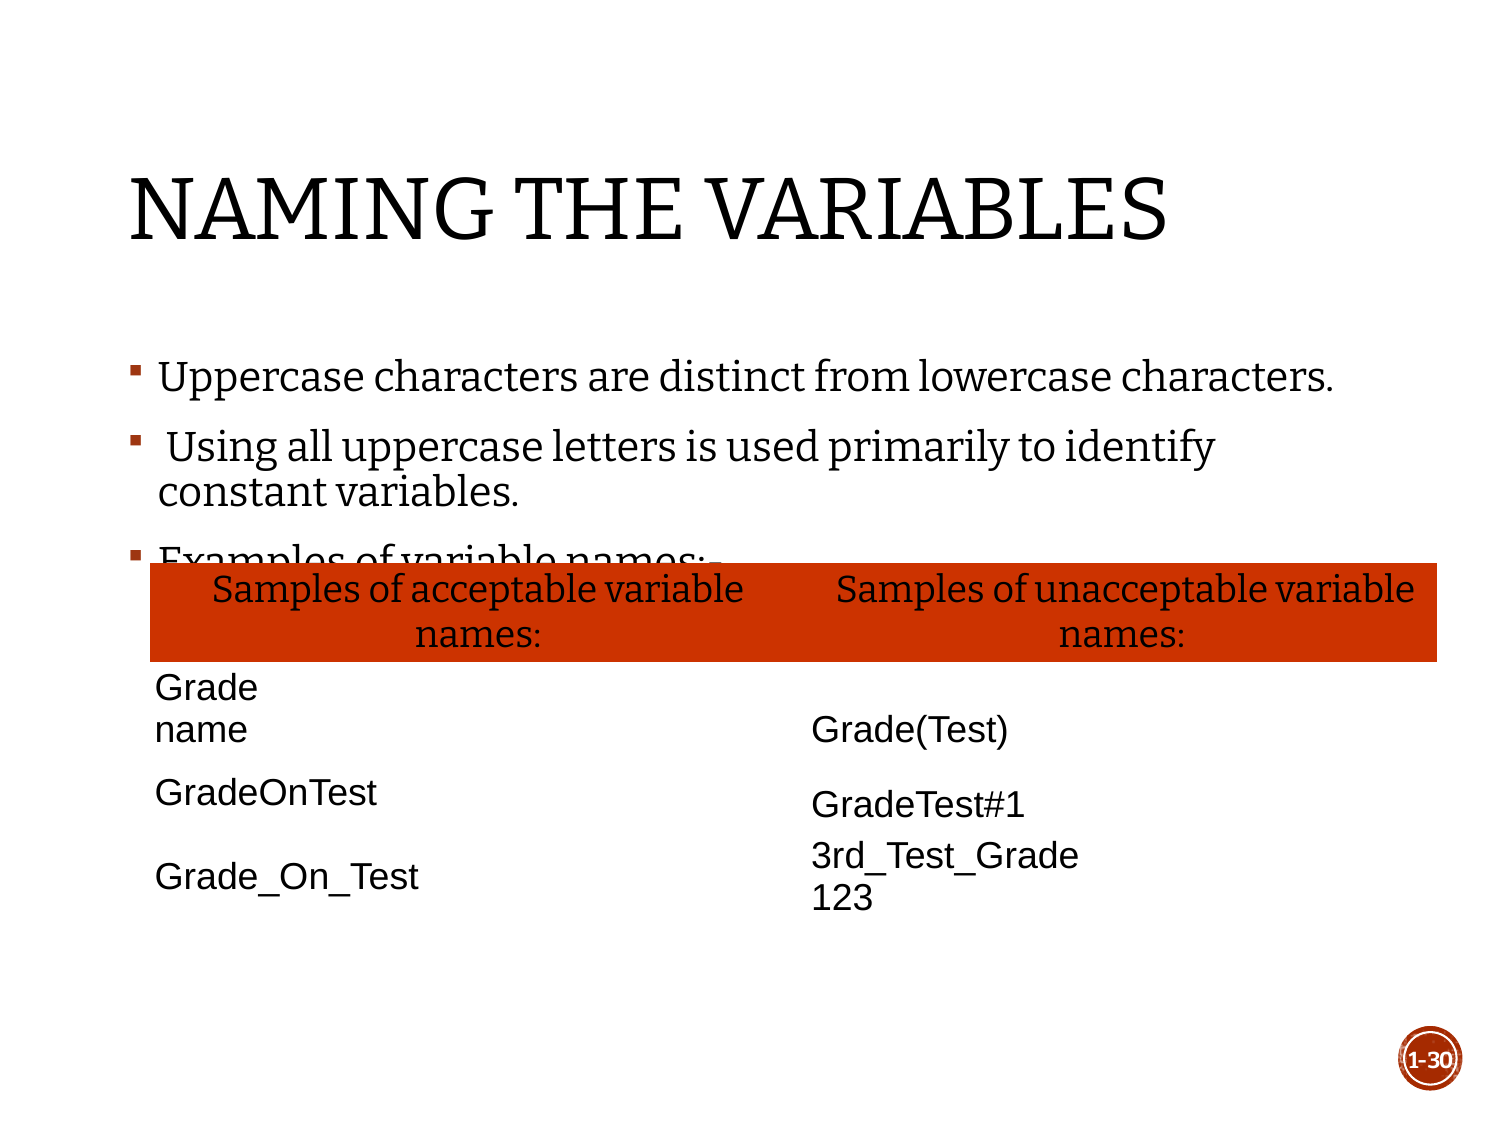

# Naming the variables
Uppercase characters are distinct from lowercase characters.
 Using all uppercase letters is used primarily to identify constant variables.
Examples of variable names:-

| Samples of acceptable variable names: | Samples of unacceptable variable names: |
| --- | --- |
| Grade  name | Grade(Test) |
| GradeOnTest | GradeTest#1 |
| Grade\_On\_Test | 3rd\_Test\_Grade 123 |
1-30